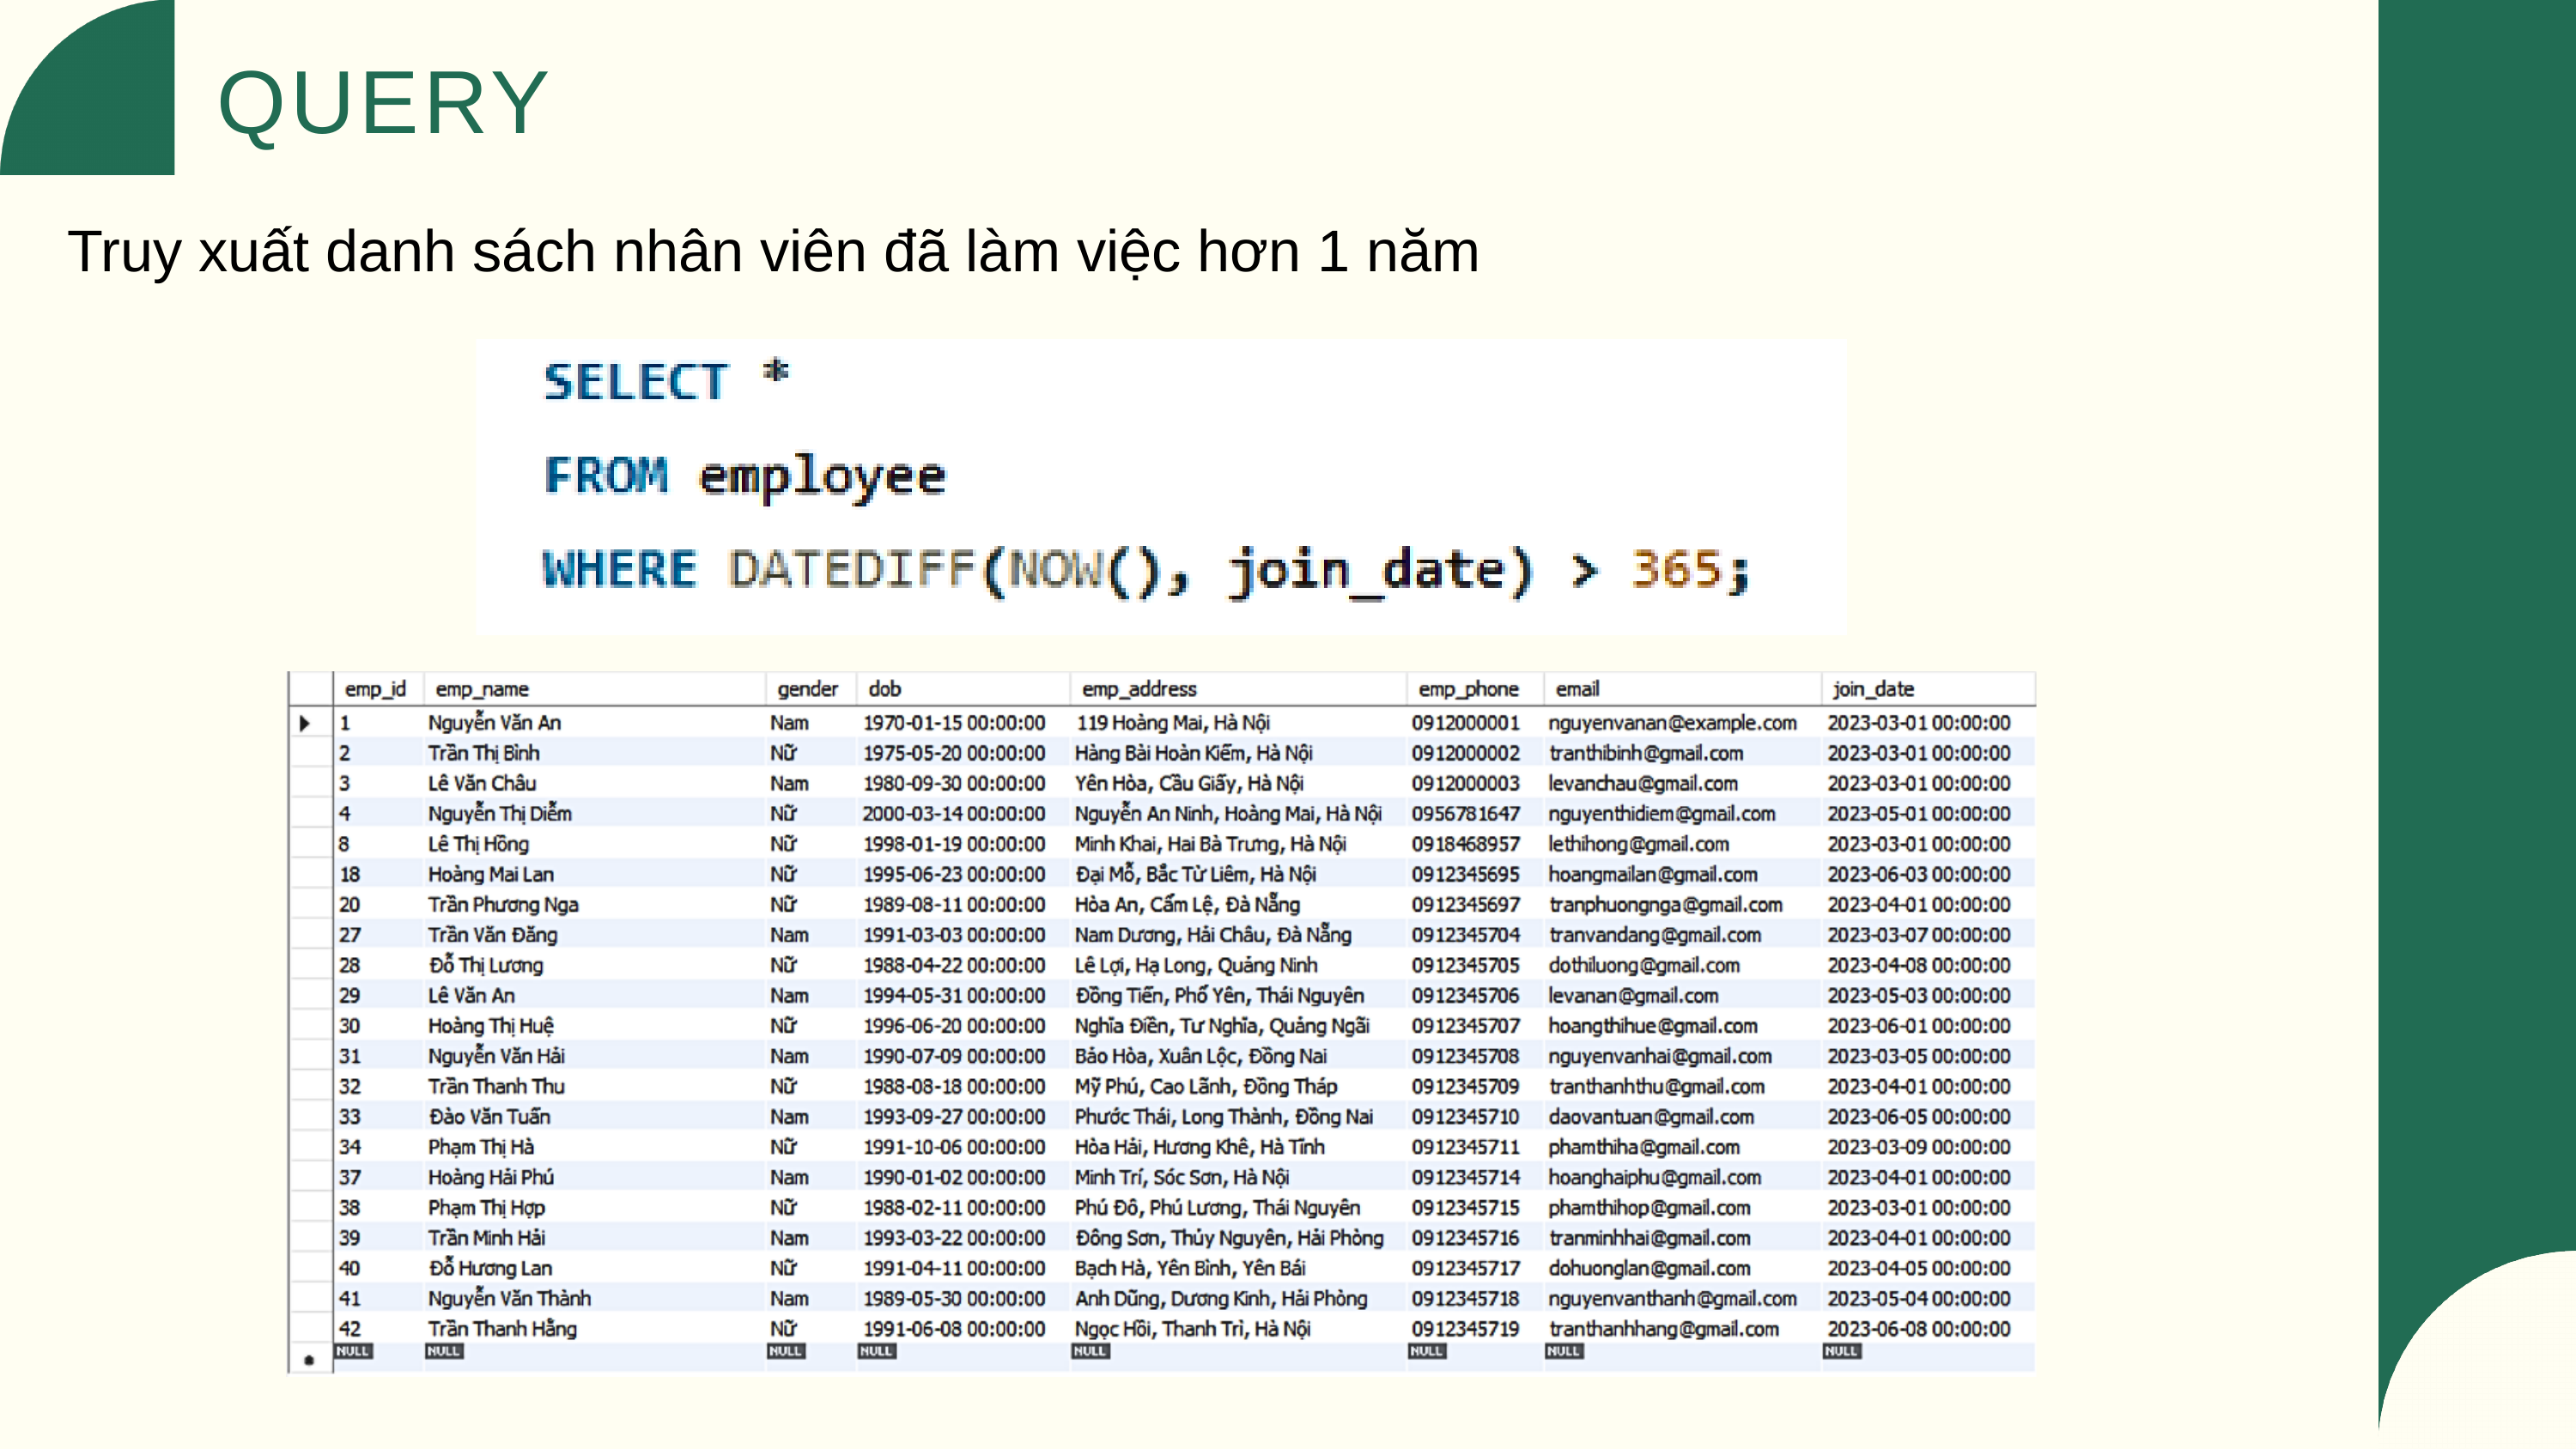

QUERY
Truy xuất danh sách nhân viên đã làm việc hơn 1 năm